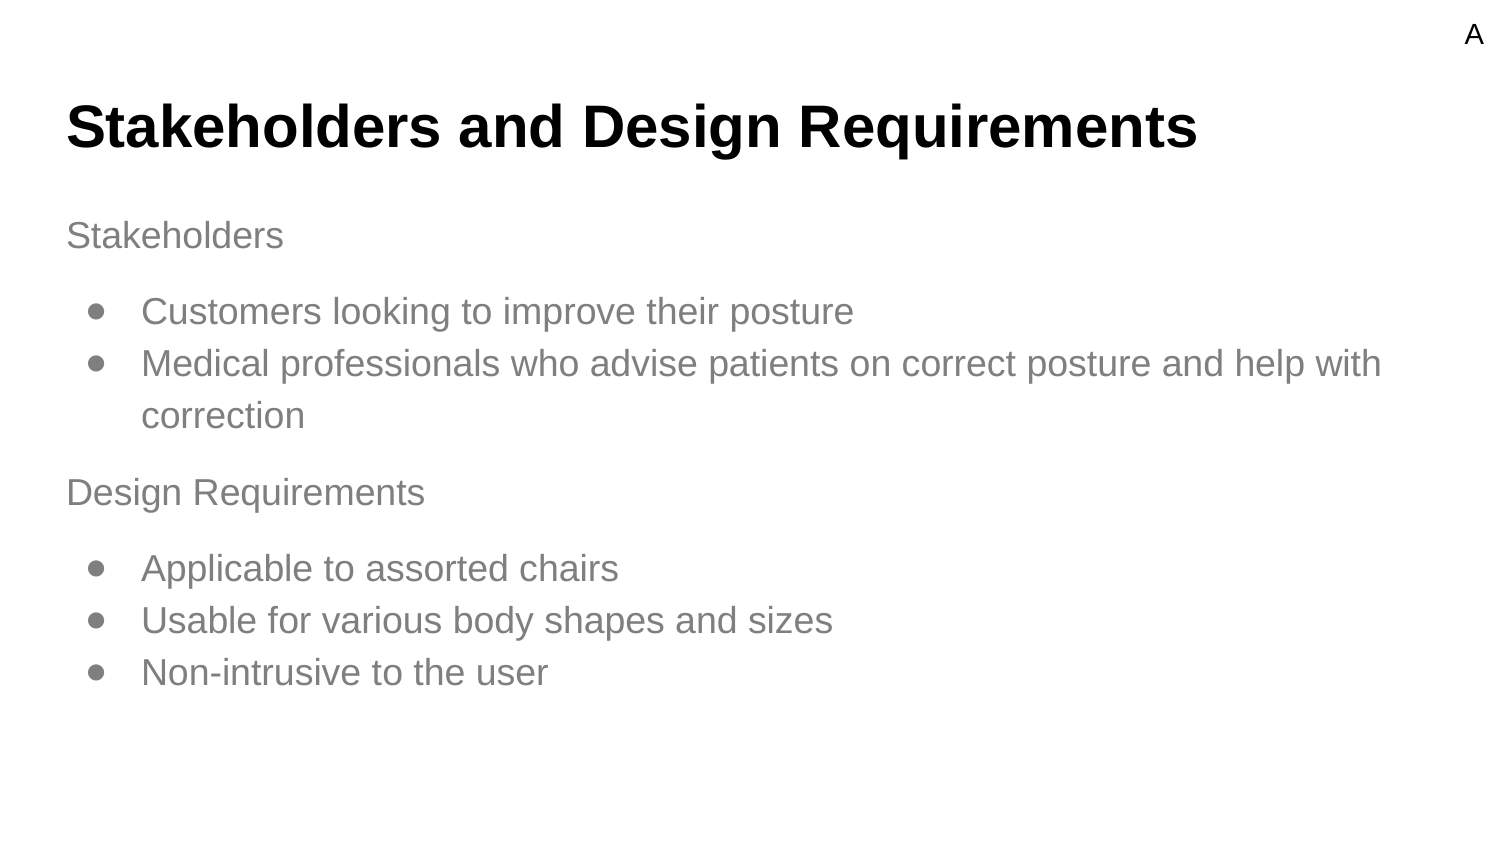

# Stakeholders and Design Requirements
Stakeholders
Customers looking to improve their posture
Medical professionals who advise patients on correct posture and help with correction
Design Requirements
Applicable to assorted chairs
Usable for various body shapes and sizes
Non-intrusive to the user